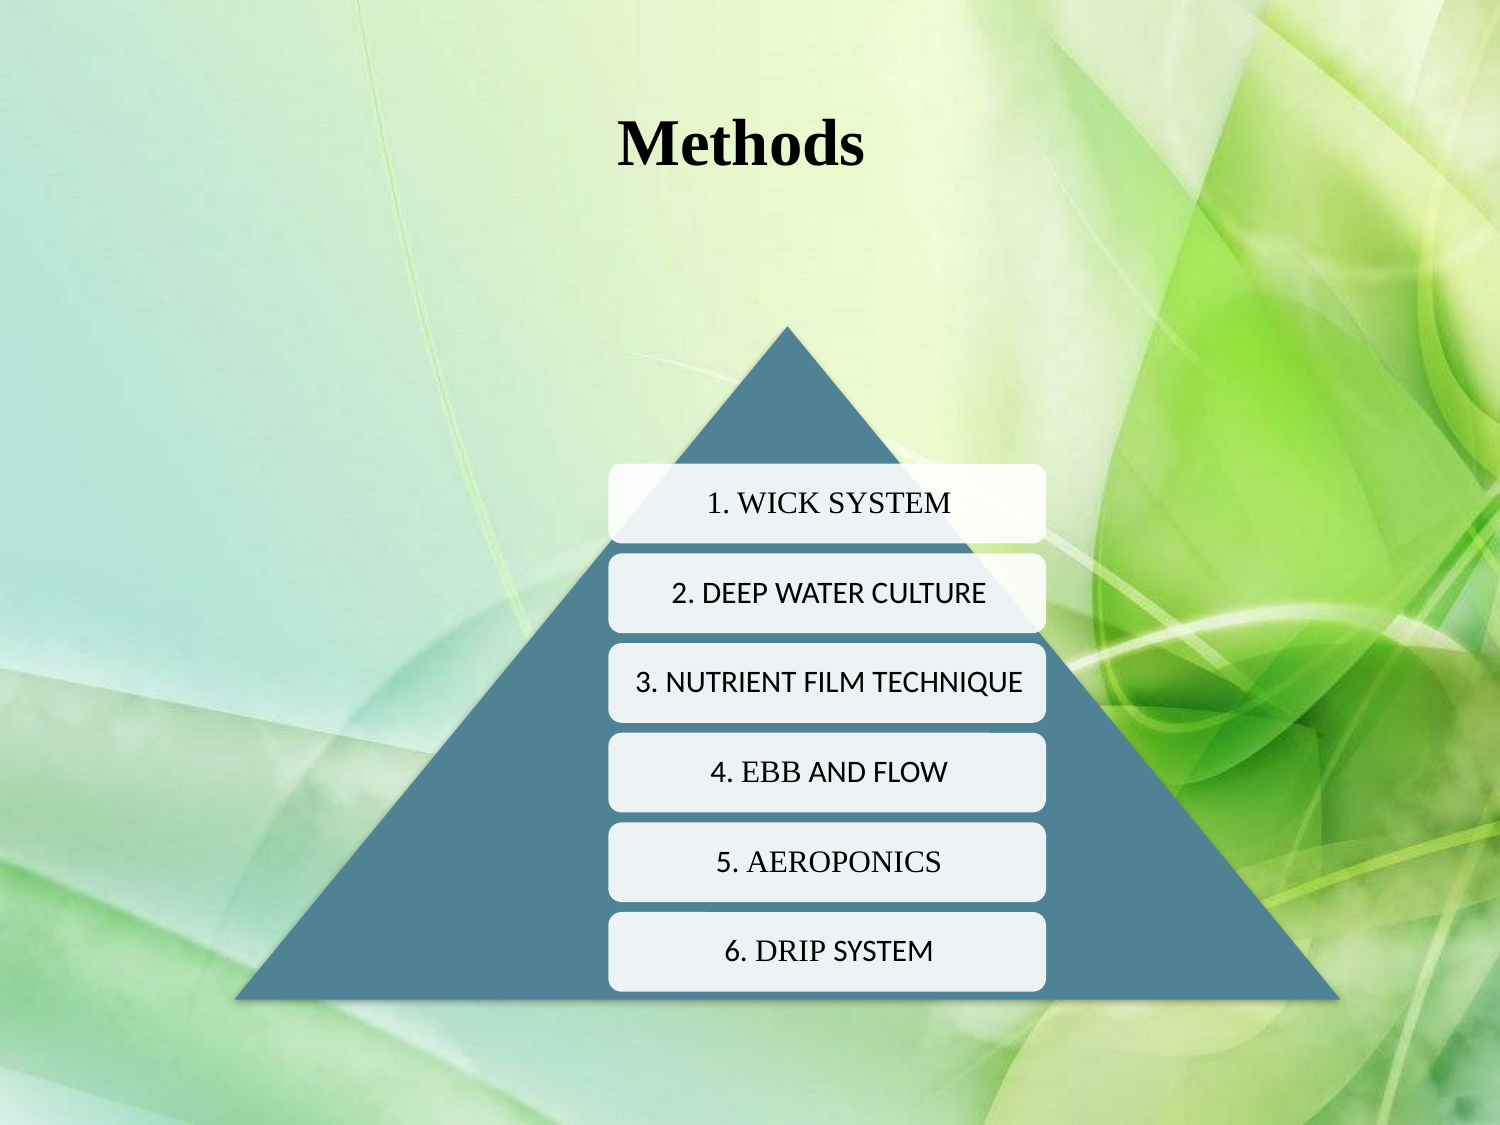

# Methods
1. WICK SYSTEM
2. DEEP WATER CULTURE
3. NUTRIENT FILM TECHNIQUE
4. EBB AND FLOW
5. AEROPONICS
6. DRIP SYSTEM